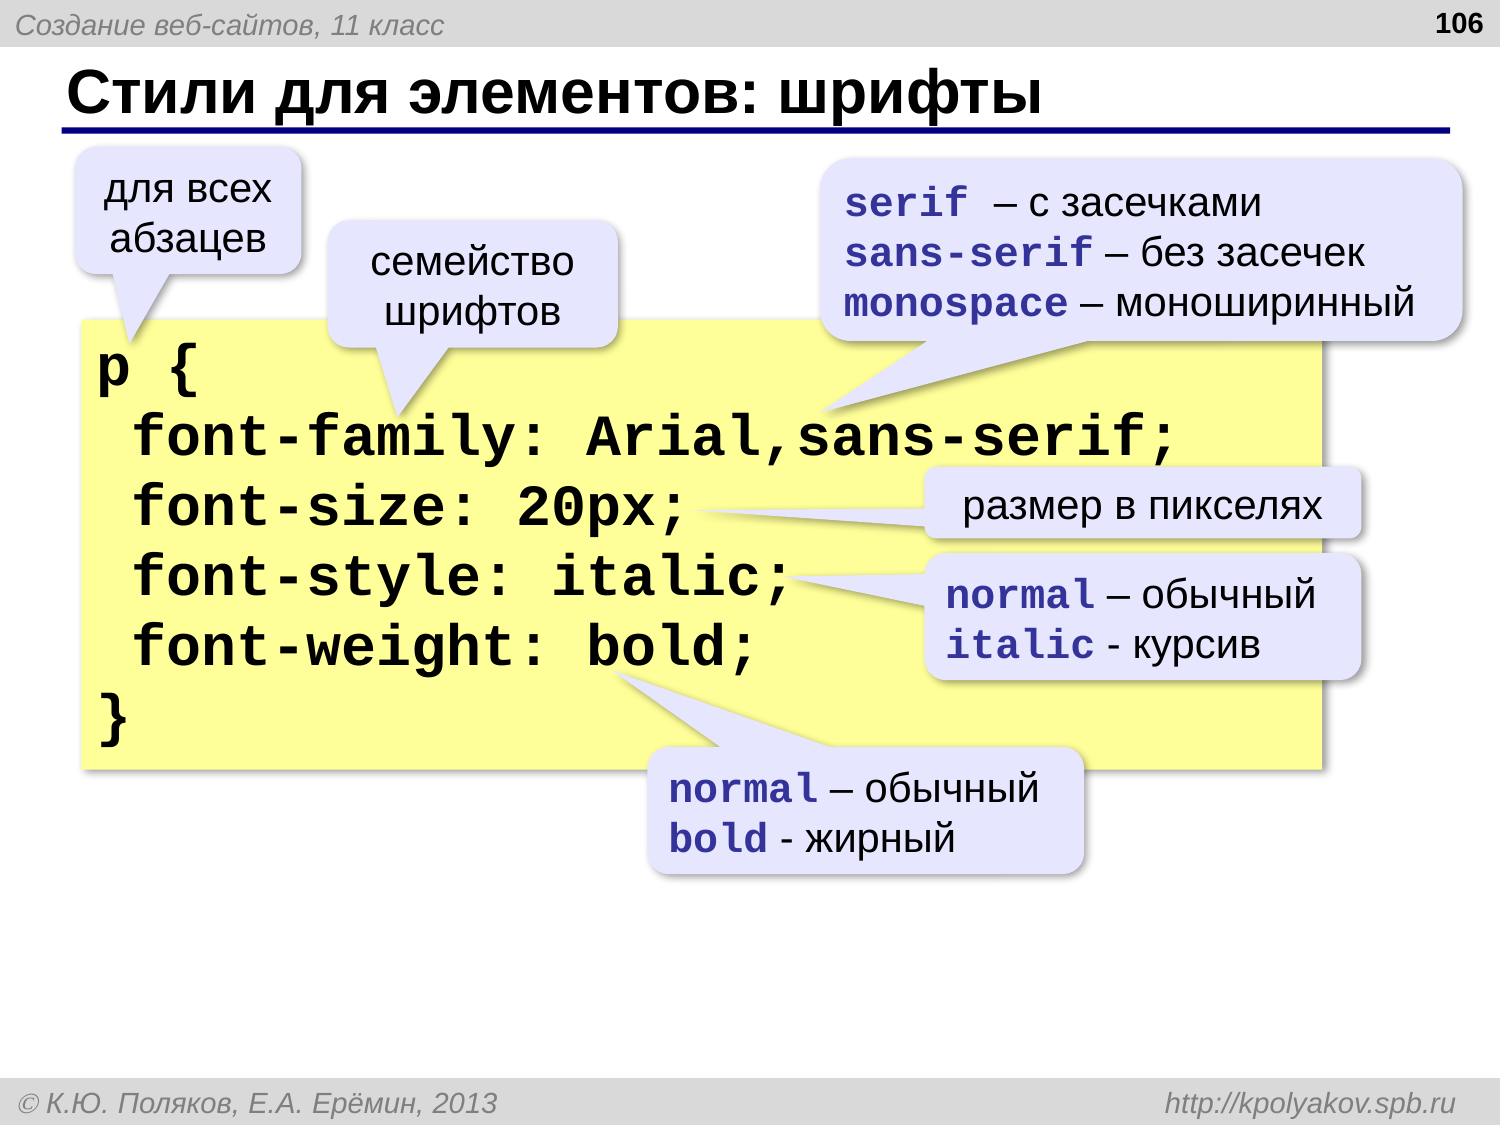

106
# Стили для элементов: шрифты
для всех абзацев
serif – с засечками
sans-serif – без засечек
monospace – моноширинный
семейство шрифтов
p {
 font-family: Arial,sans-serif;
 font-size: 20px;
 font-style: italic;
 font-weight: bold;
}
размер в пикселях
normal – обычный
italic - курсив
normal – обычный
bold - жирный